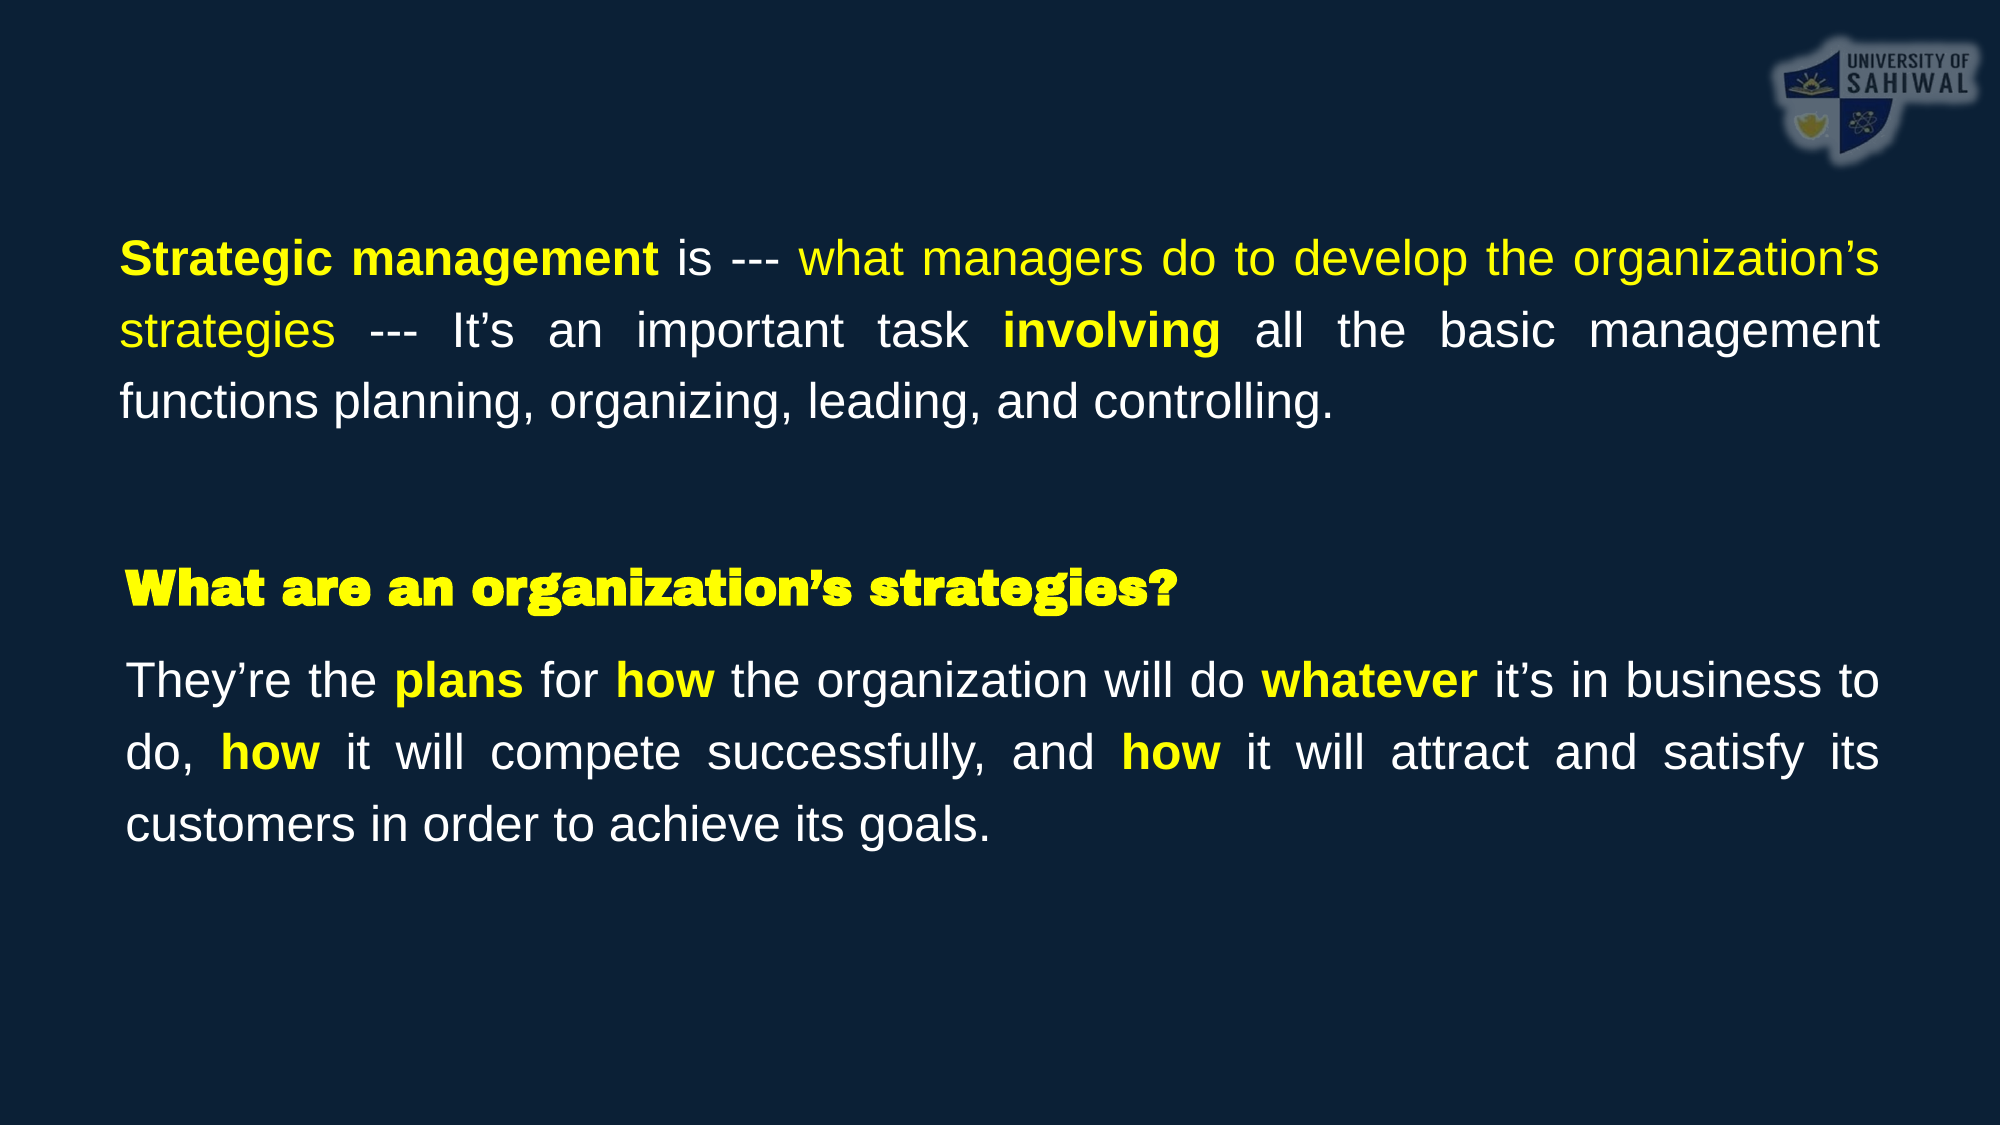

Strategic management is --- what managers do to develop the organization’s strategies --- It’s an important task involving all the basic management functions planning, organizing, leading, and controlling.

What are an organization’s strategies?
They’re the plans for how the organization will do whatever it’s in business to do, how it will compete successfully, and how it will attract and satisfy its customers in order to achieve its goals.